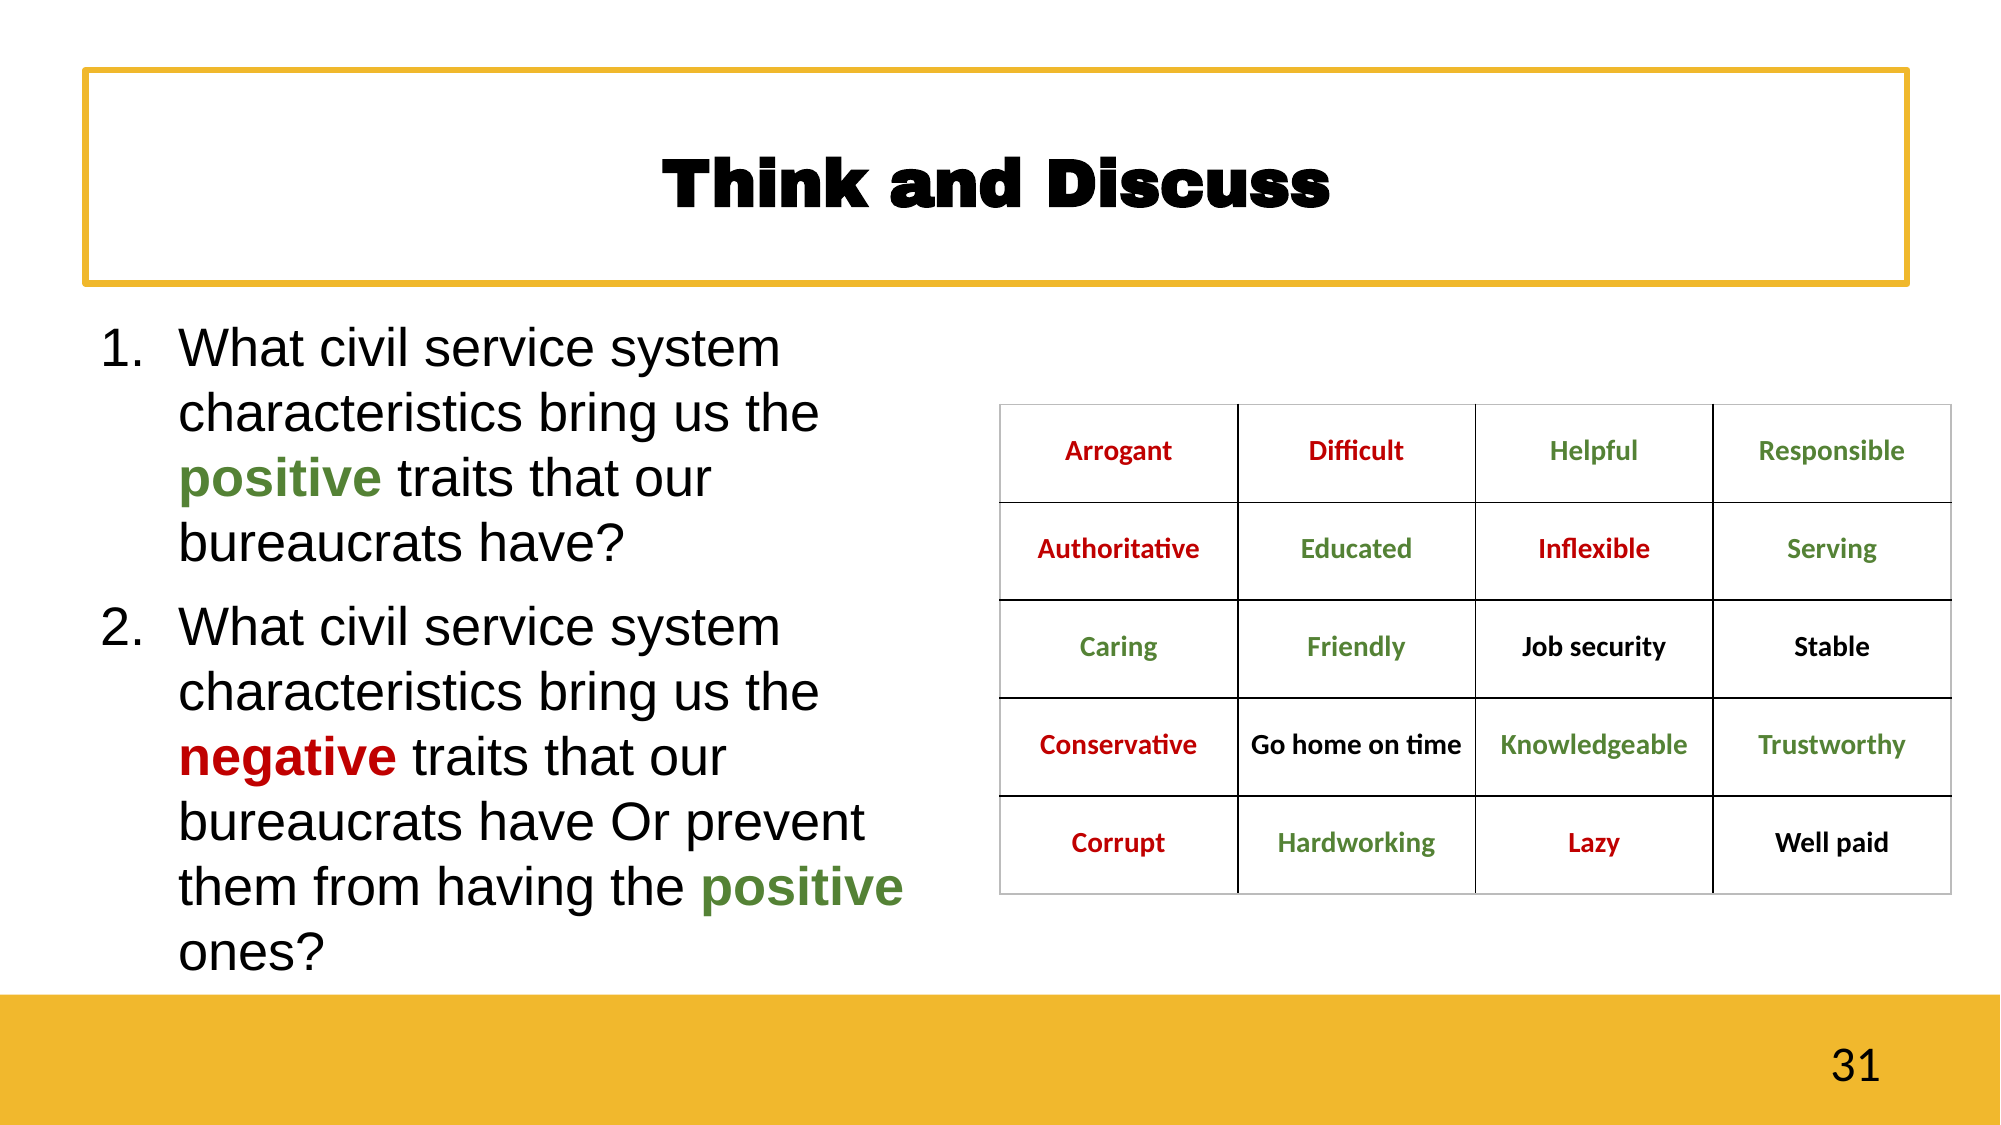

Think and Discuss
What civil service system characteristics bring us the positive traits that our bureaucrats have?
What civil service system characteristics bring us the negative traits that our bureaucrats have Or prevent them from having the positive ones?
| Arrogant | Difficult | Helpful | Responsible |
| --- | --- | --- | --- |
| Authoritative | Educated | Inflexible | Serving |
| Caring | Friendly | Job security | Stable |
| Conservative | Go home on time | Knowledgeable | Trustworthy |
| Corrupt | Hardworking | Lazy | Well paid |